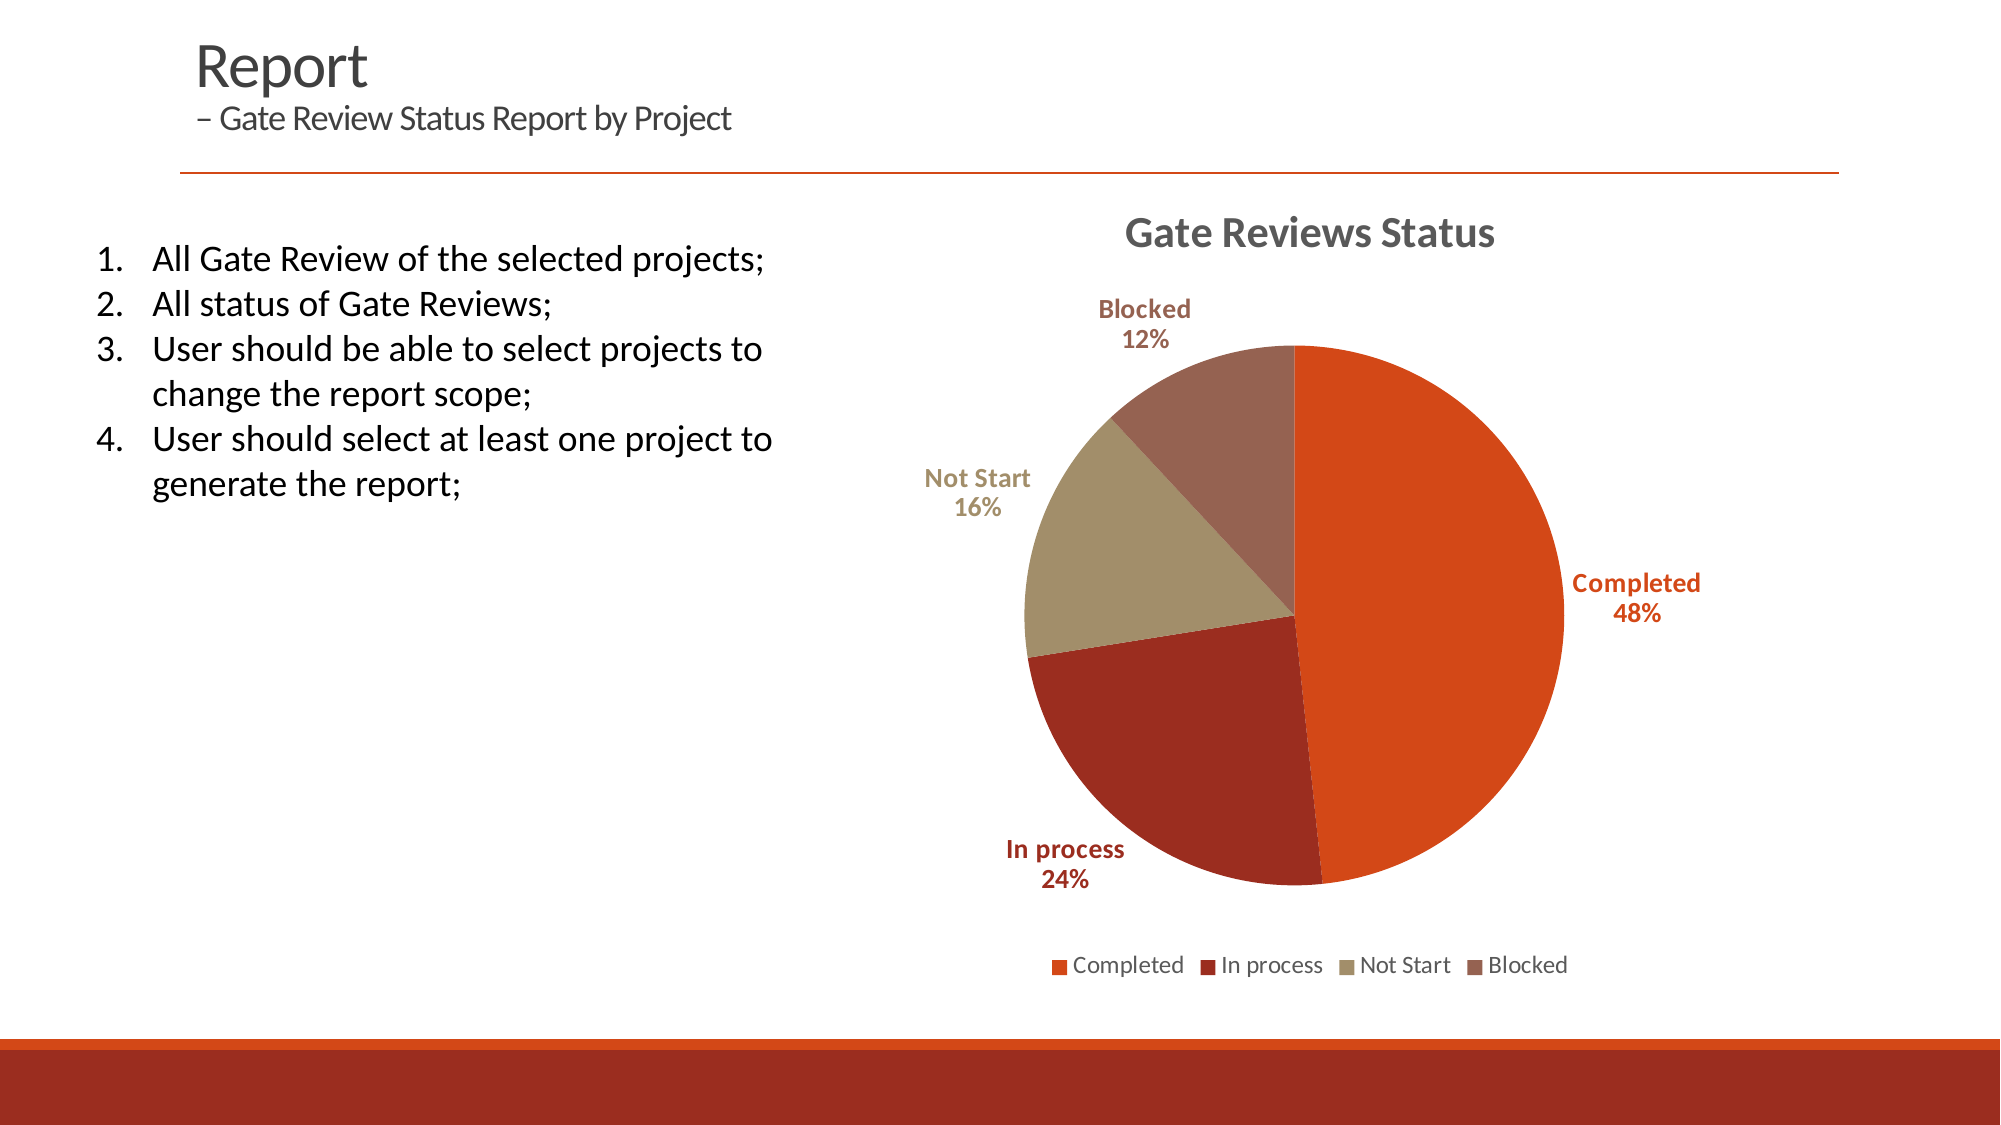

# Report – Gate Review Status Report by Project

### Chart: Gate Reviews Status

| Category | Gate Reviews |
|---|---|
| Completed | 620.0 |
| In process | 310.0 |
| Not Start | 200.0 |
| Blocked | 153.0 |
All Gate Review of the selected projects;
All status of Gate Reviews;
User should be able to select projects to change the report scope;
User should select at least one project to generate the report;